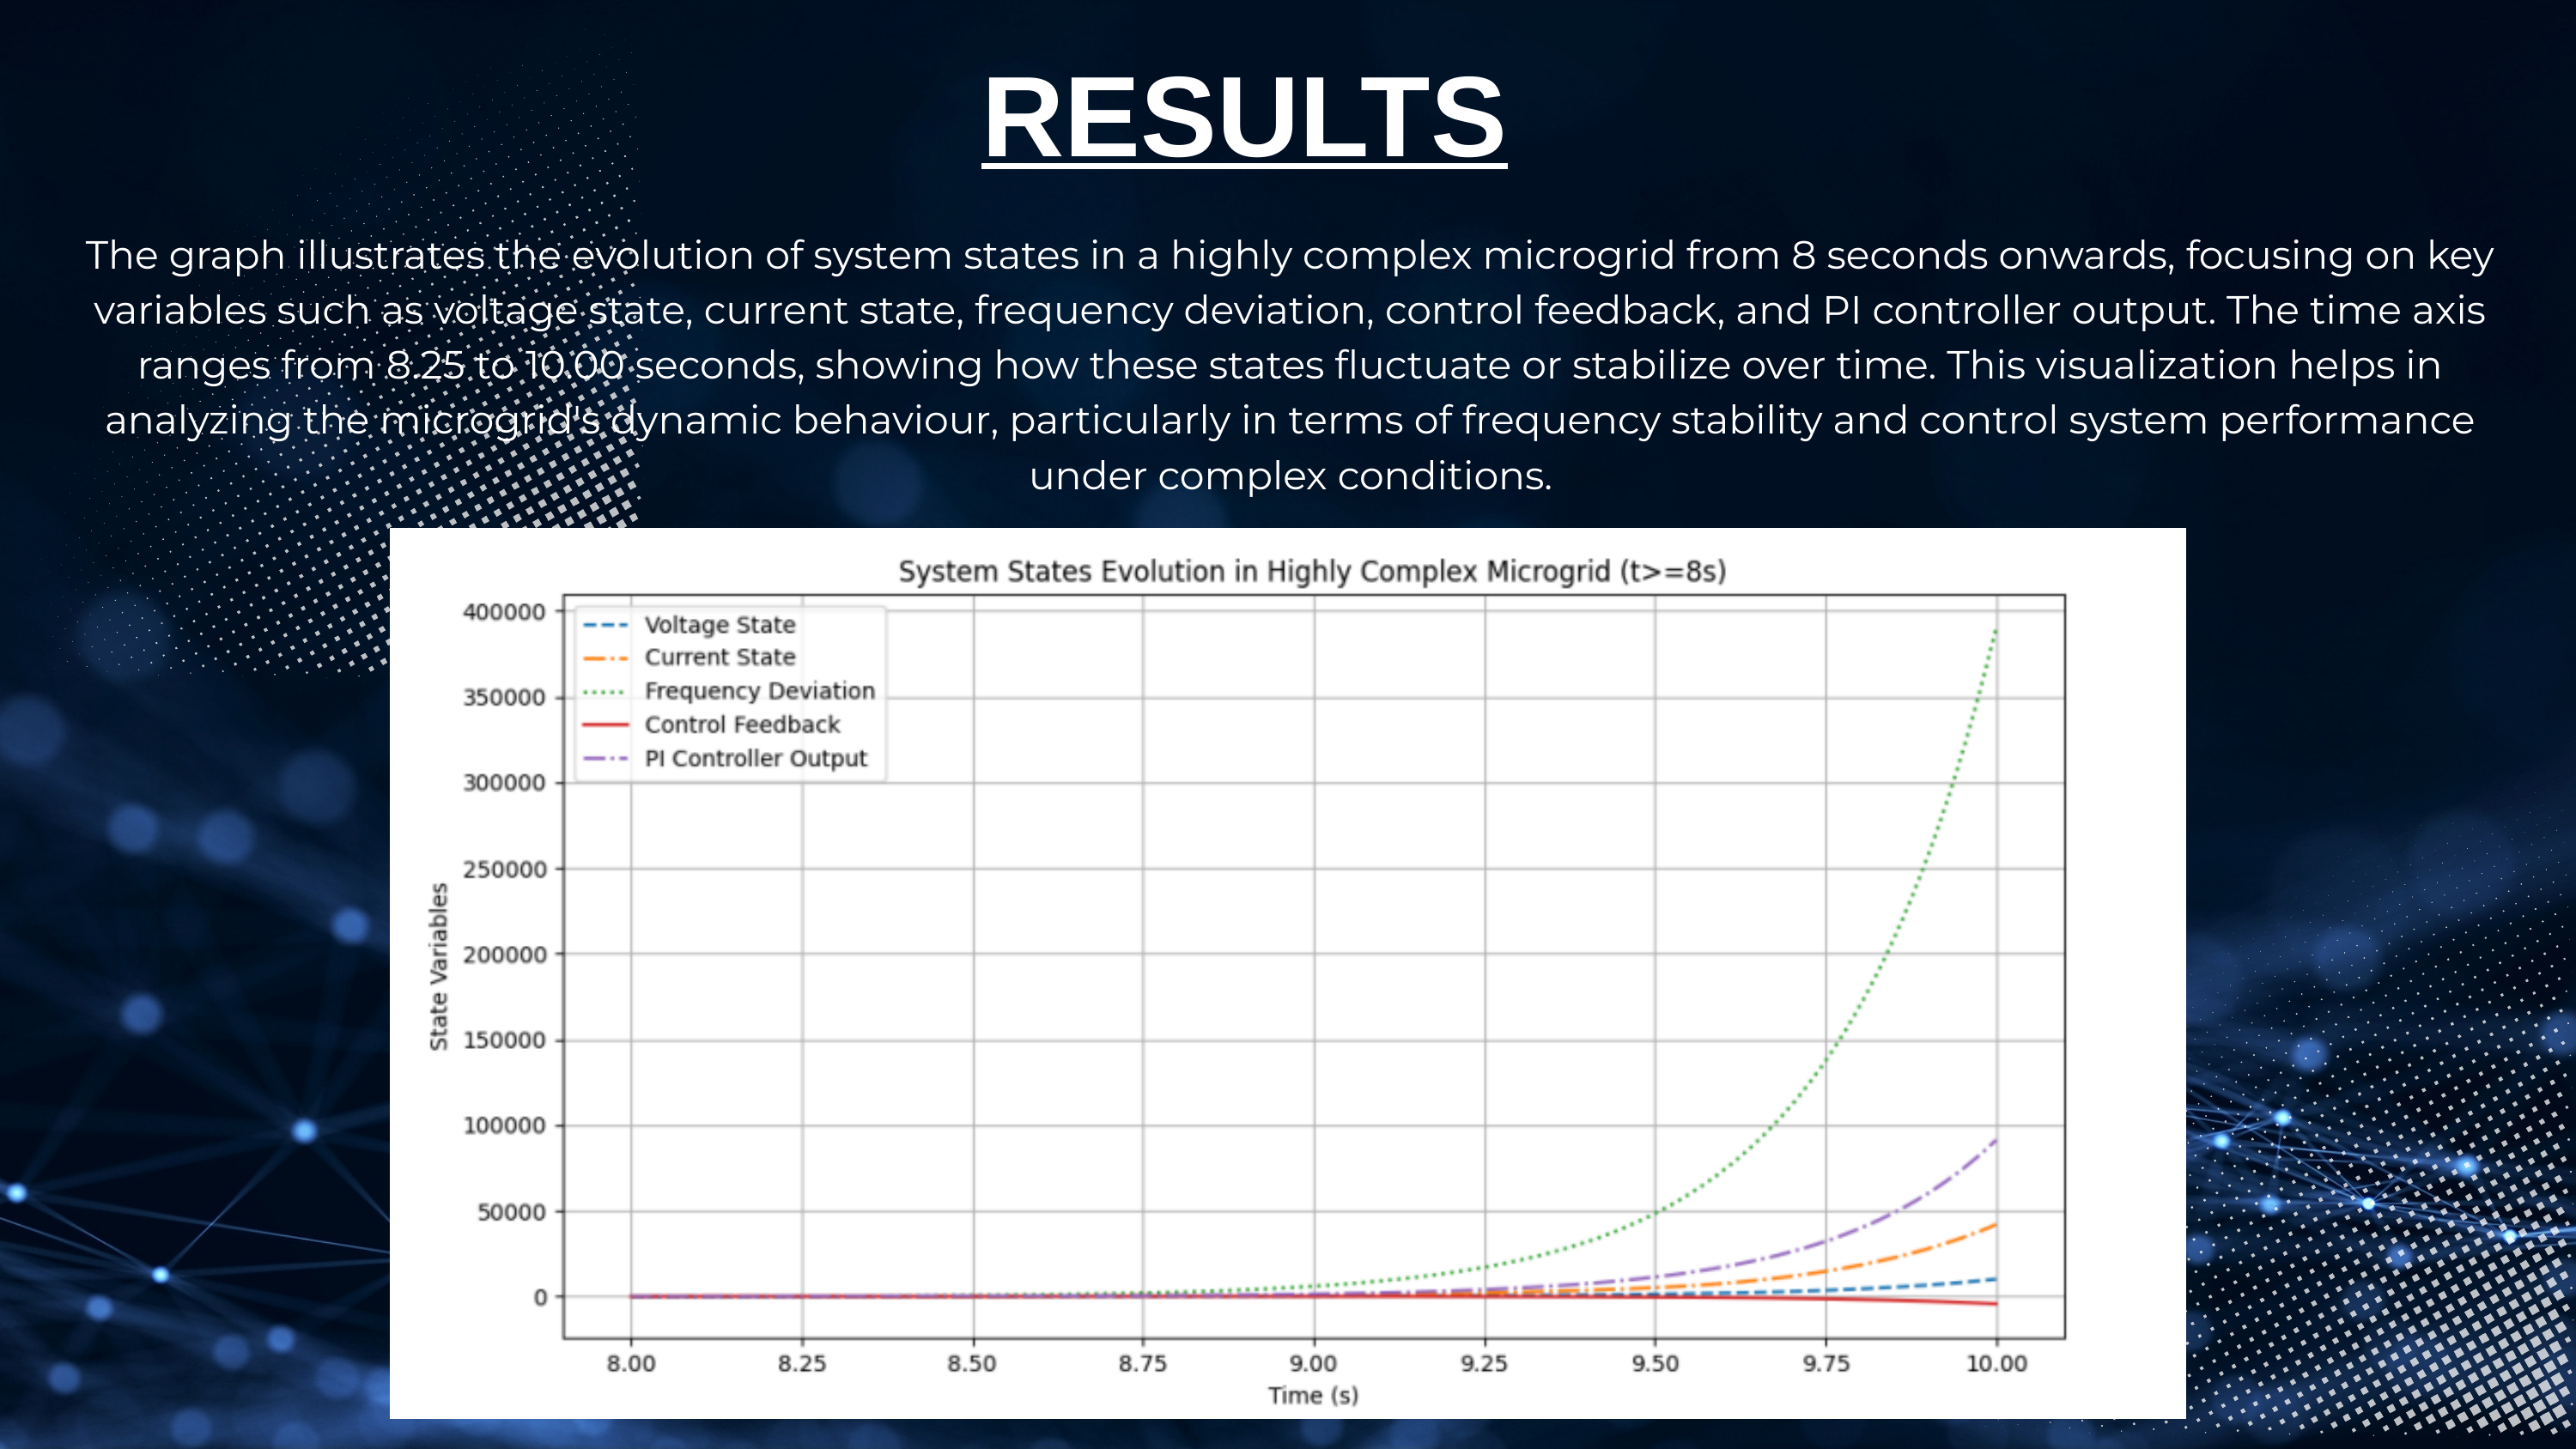

RESULTS
The graph illustrates the evolution of system states in a highly complex microgrid from 8 seconds onwards, focusing on key variables such as voltage state, current state, frequency deviation, control feedback, and PI controller output. The time axis ranges from 8.25 to 10.00 seconds, showing how these states fluctuate or stabilize over time. This visualization helps in analyzing the microgrid's dynamic behaviour, particularly in terms of frequency stability and control system performance under complex conditions.